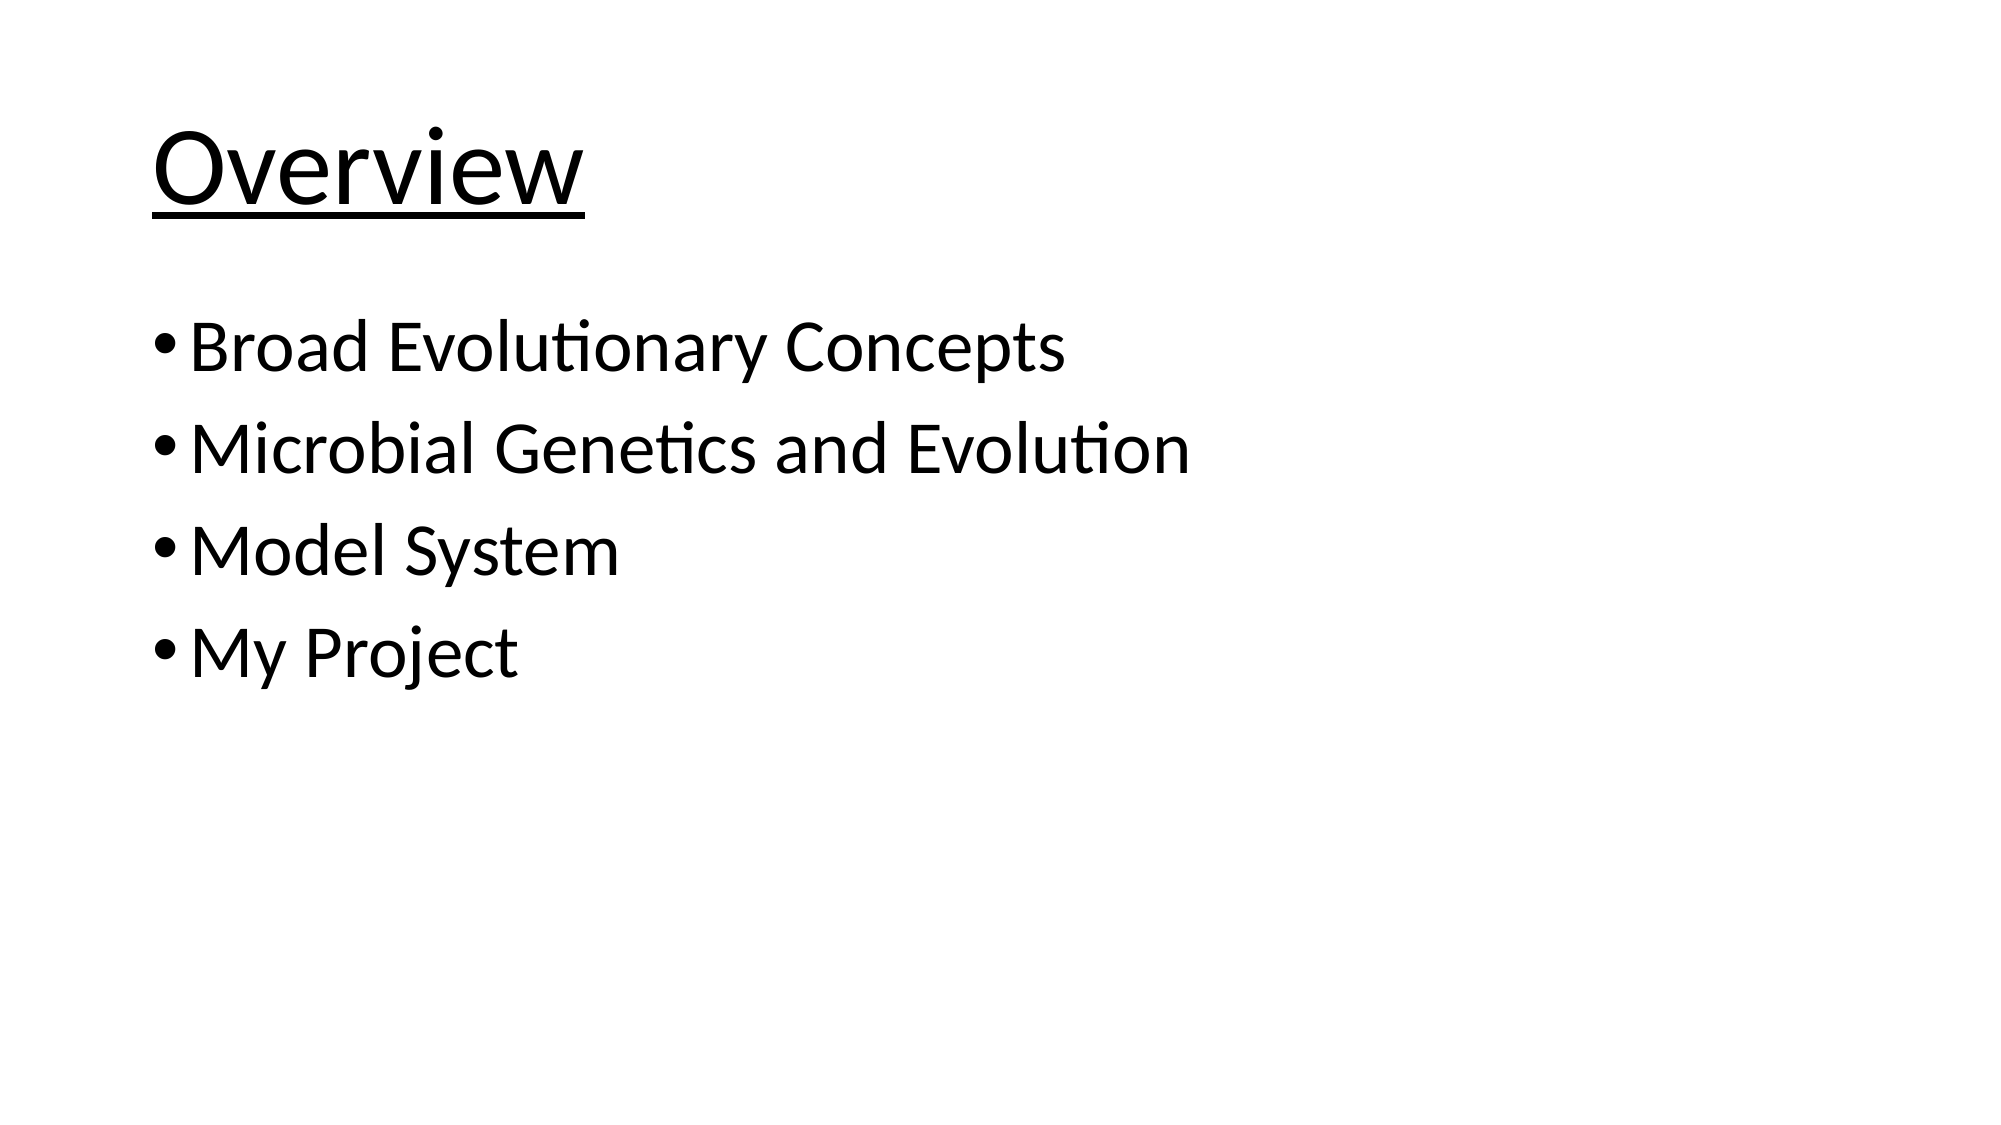

# Overview
Broad Evolutionary Concepts
Microbial Genetics and Evolution
Model System
My Project